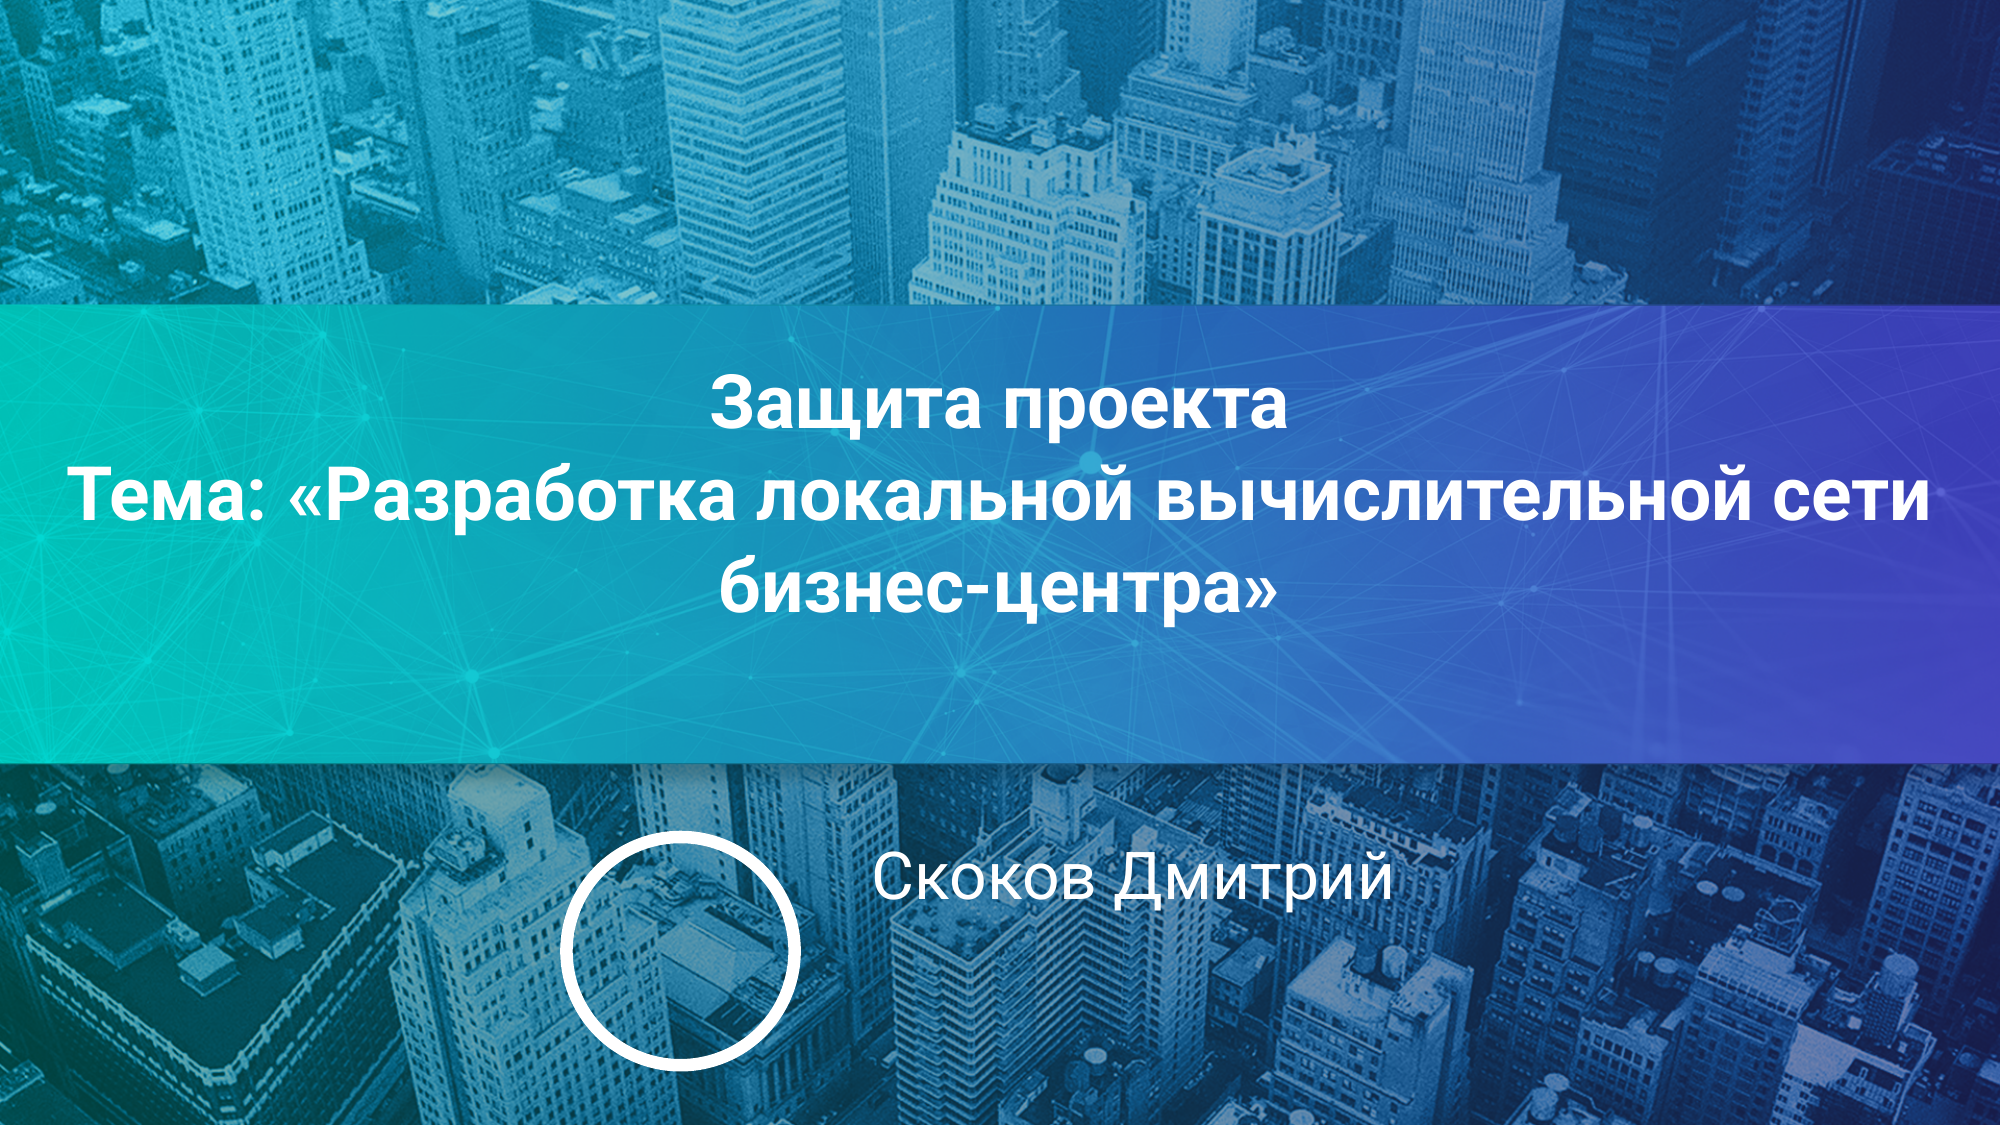

Защита проекта
Тема: «Разработка локальной вычислительной сети бизнес-центра»

Скоков Дмитрий